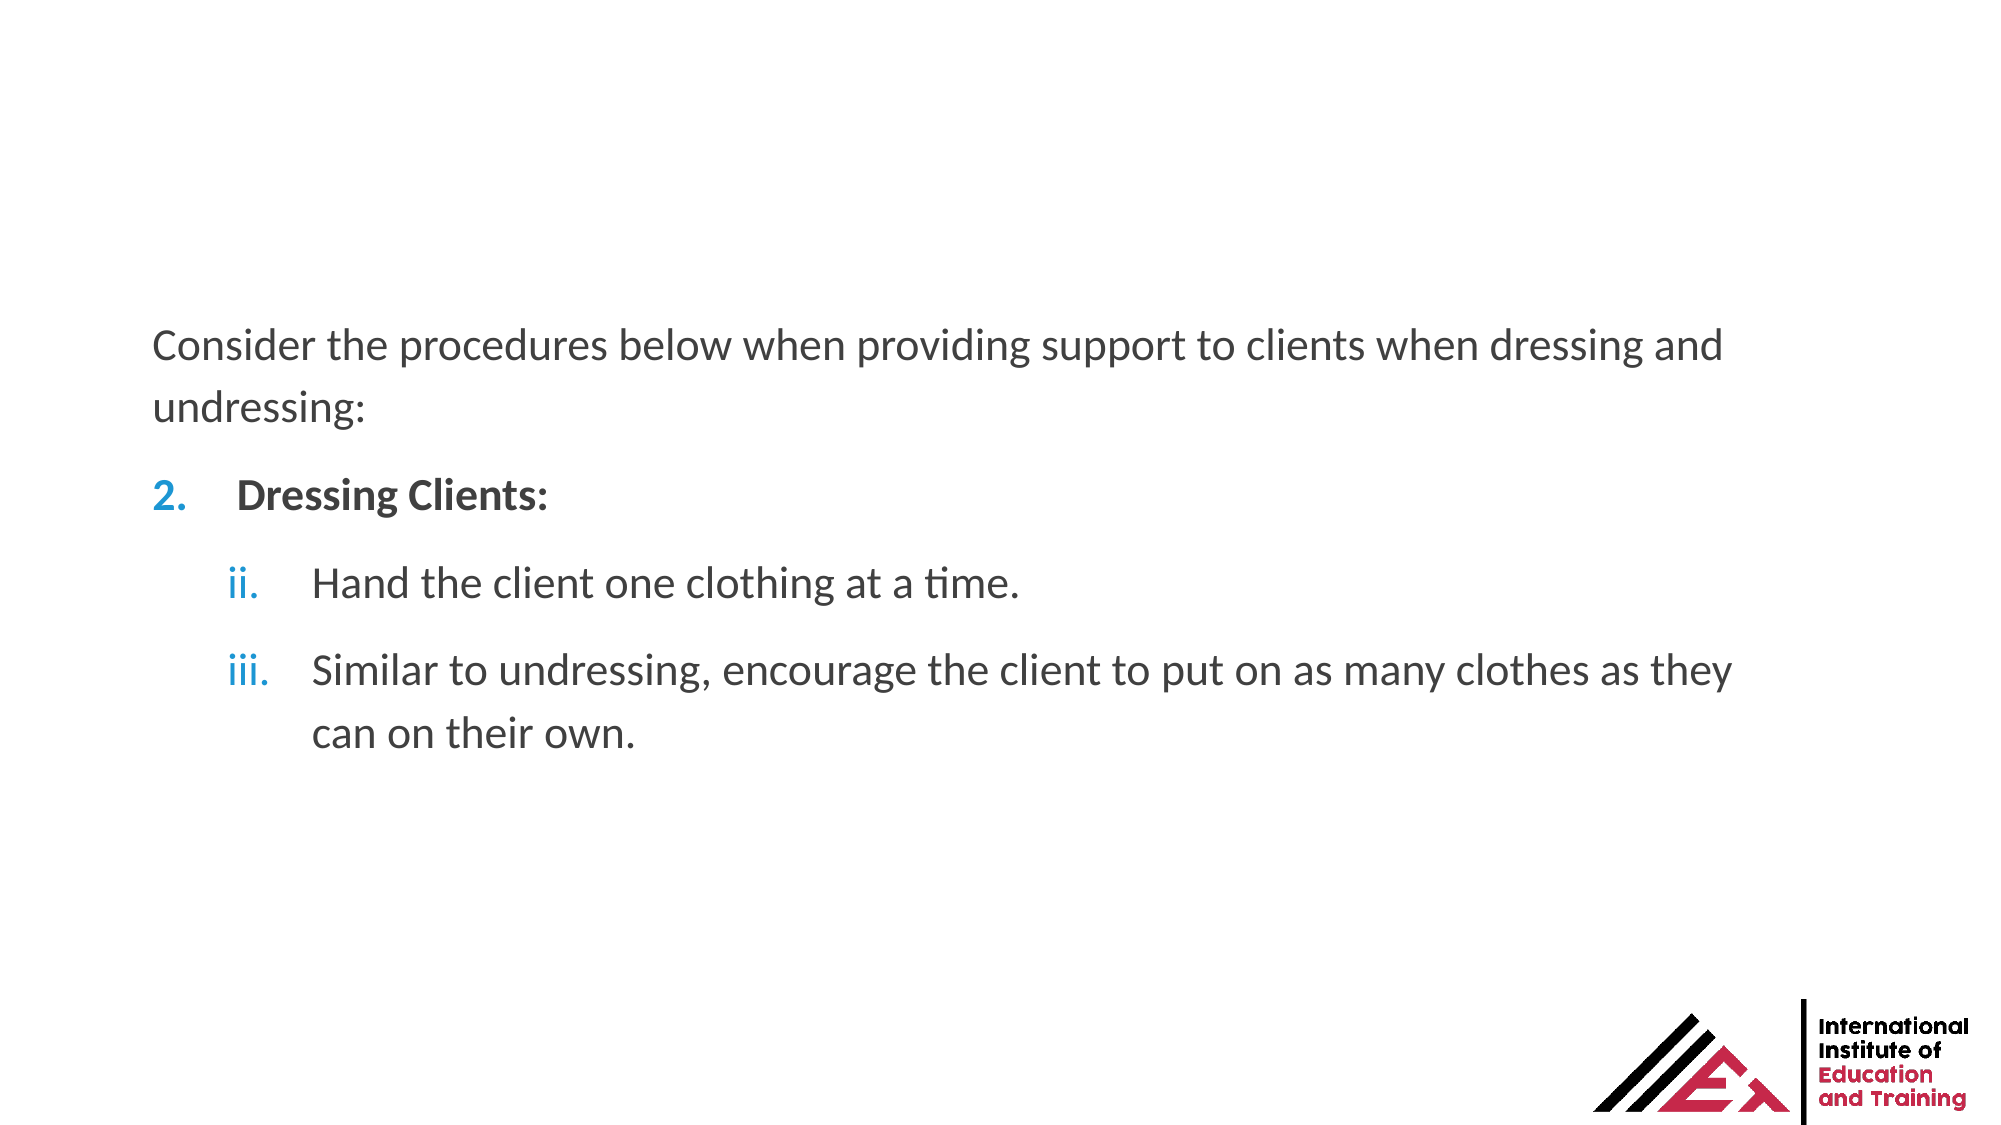

Consider the procedures below when providing support to clients when dressing and undressing:
Dressing Clients:
Hand the client one clothing at a time.
Similar to undressing, encourage the client to put on as many clothes as they can on their own.